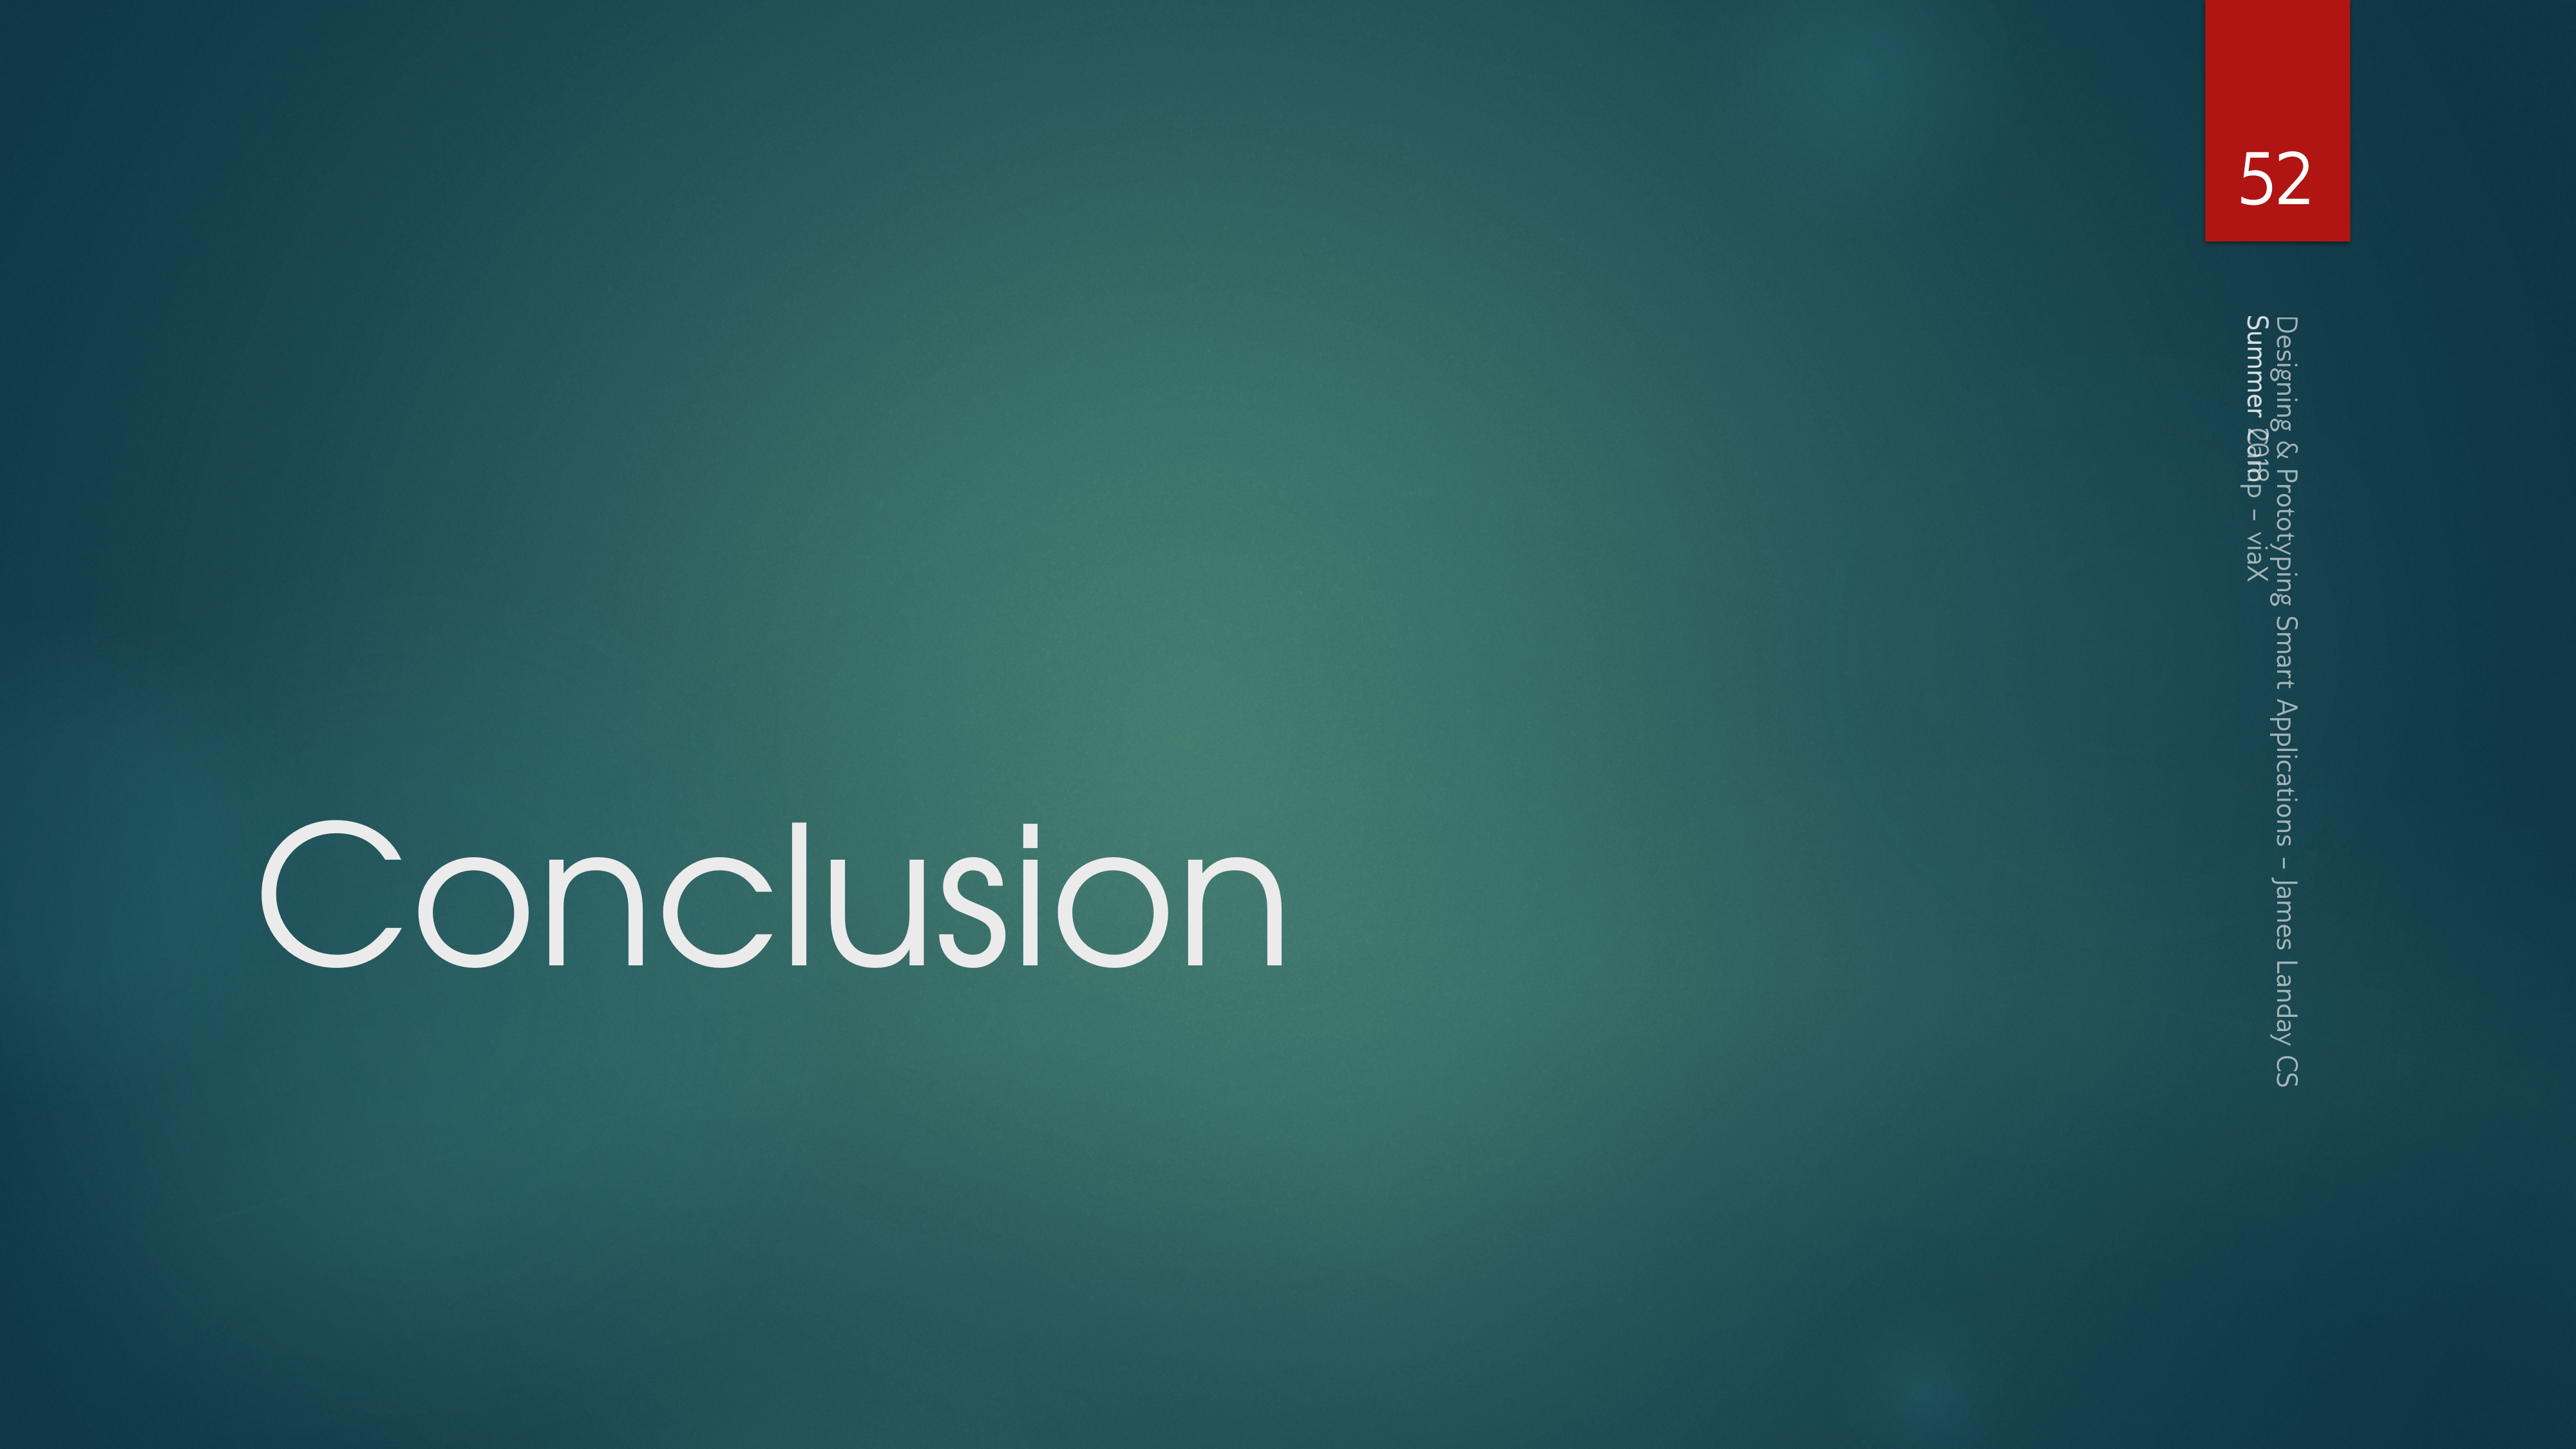

52
# Conclusion
Summer 2018
Designing & Prototyping Smart Applications – James Landay CS Summer Camp – viaX